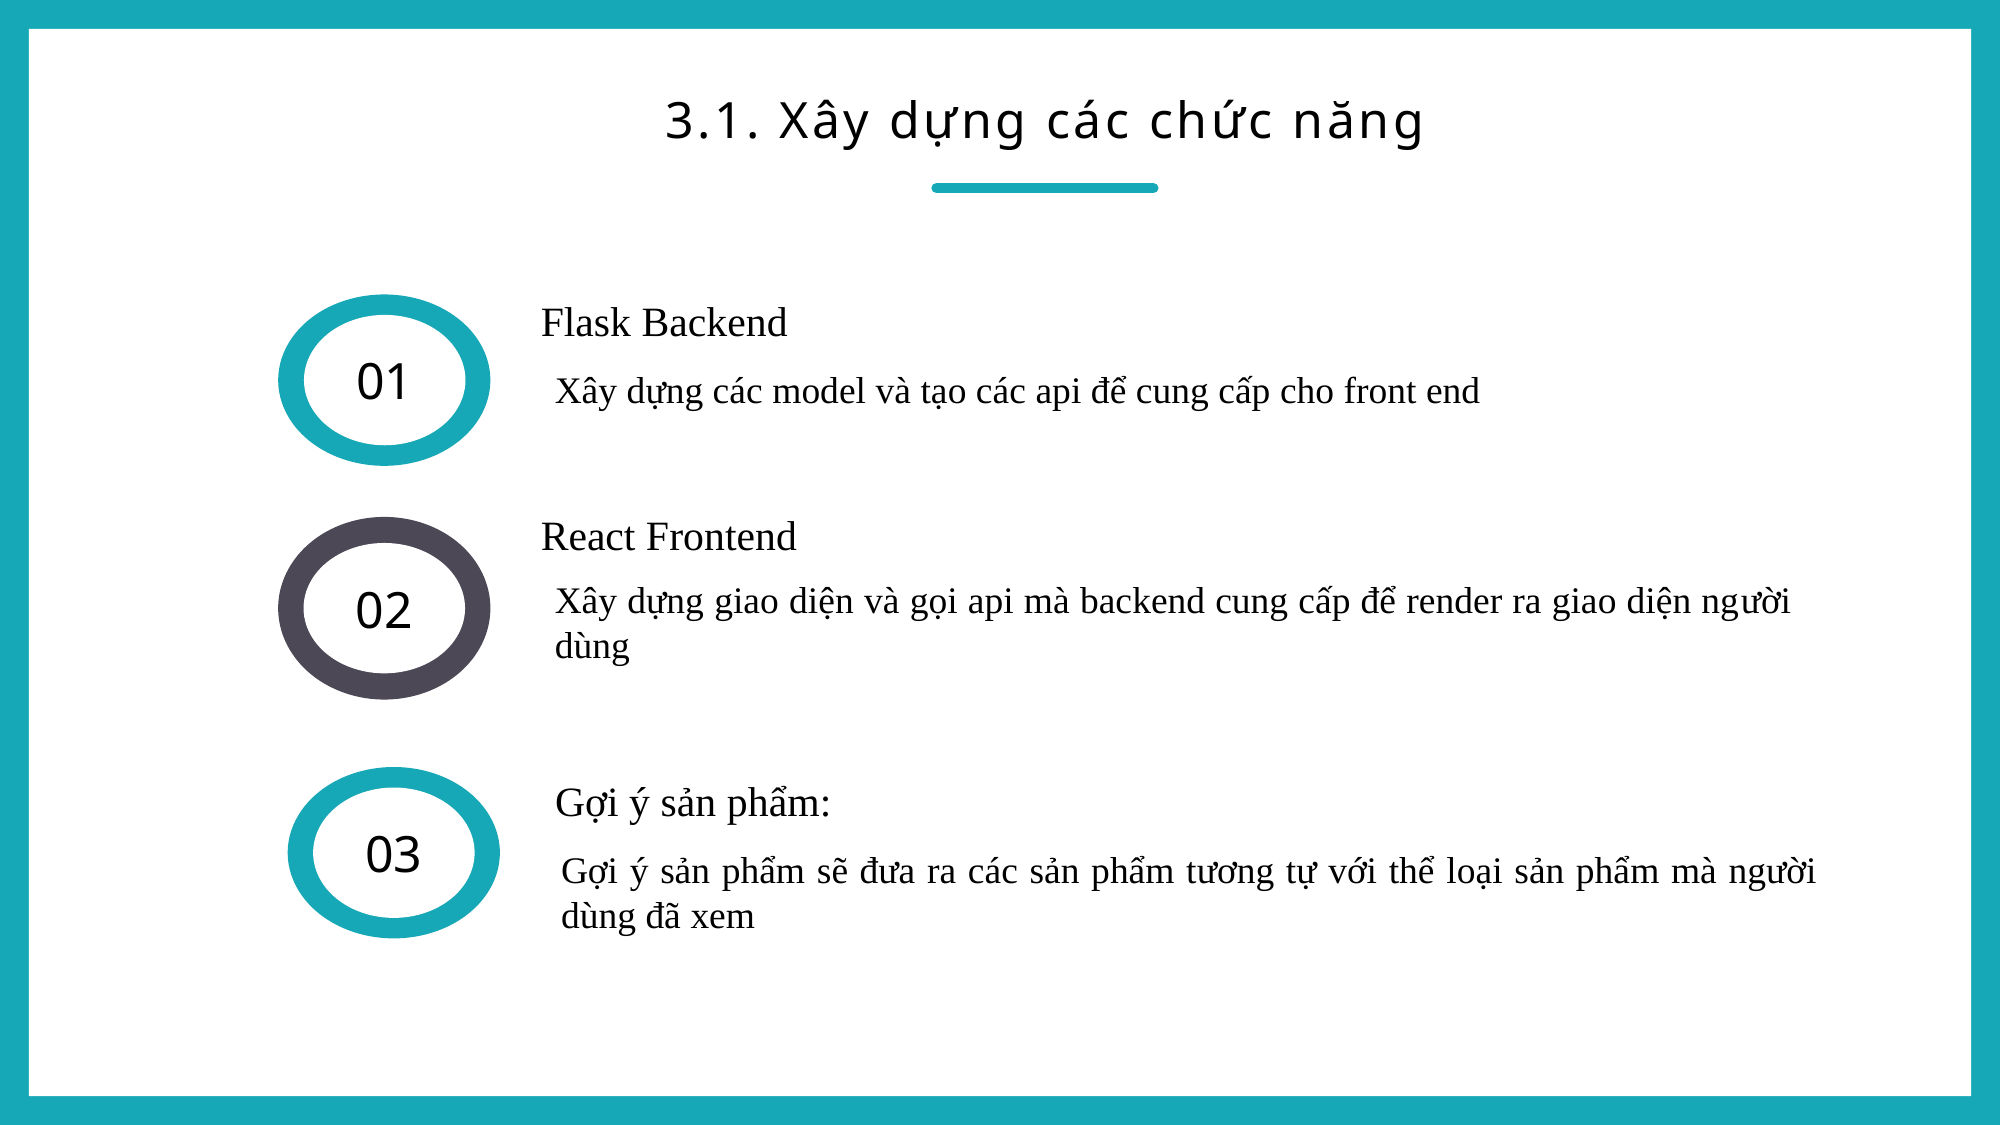

3.1. Xây dựng các chức năng
Flask Backend
Xây dựng các model và tạo các api để cung cấp cho front end

01

02

03
React Frontend
Xây dựng giao diện và gọi api mà backend cung cấp để render ra giao diện người dùng
Gợi ý sản phẩm:
Gợi ý sản phẩm sẽ đưa ra các sản phẩm tương tự với thể loại sản phẩm mà người dùng đã xem